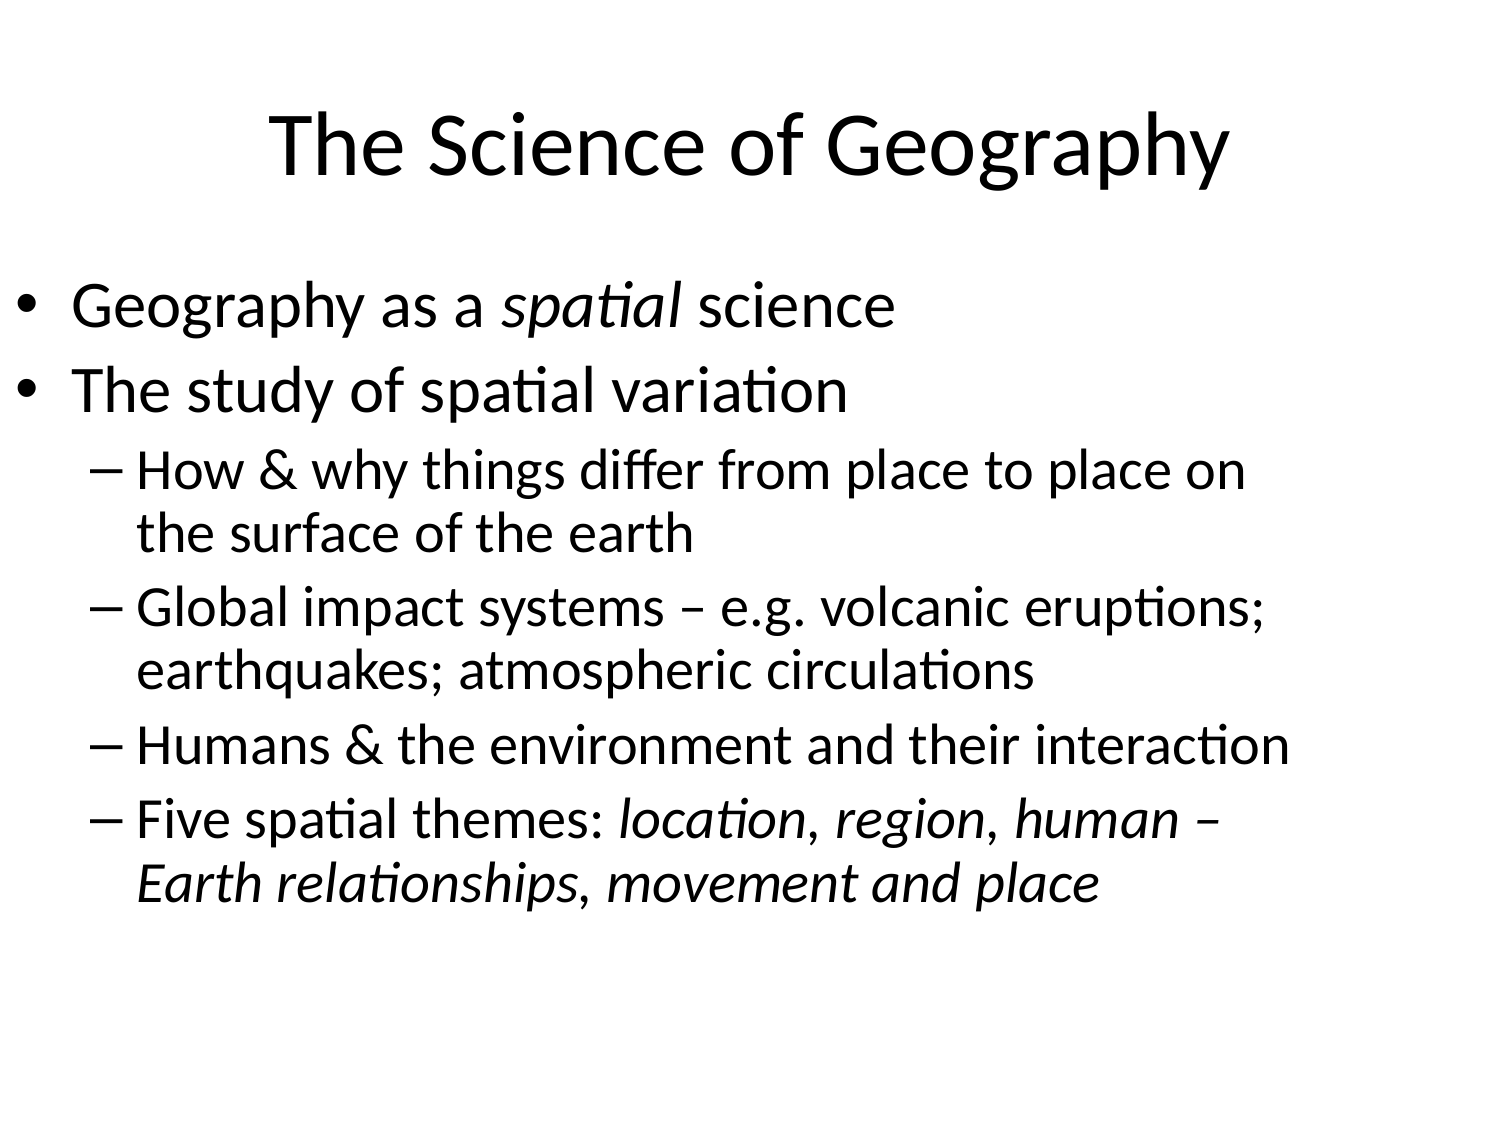

# The Science of Geography
Geography as a spatial science
The study of spatial variation
How & why things differ from place to place on the surface of the earth
Global impact systems – e.g. volcanic eruptions; earthquakes; atmospheric circulations
Humans & the environment and their interaction
Five spatial themes: location, region, human – Earth relationships, movement and place